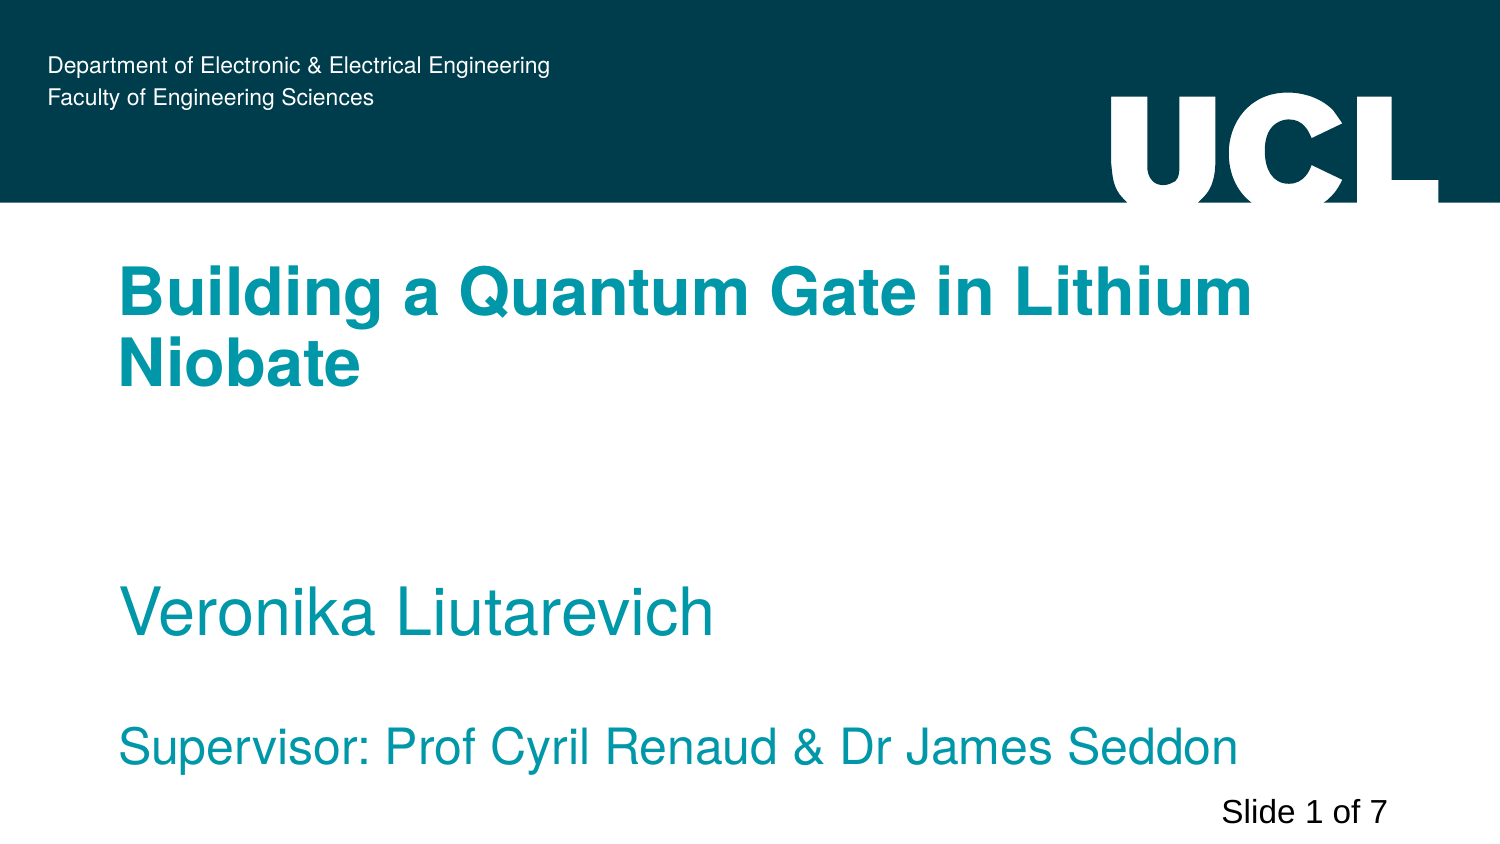

Department of Electronic & Electrical Engineering
Faculty of Engineering Sciences
# Building a Quantum Gate in Lithium Niobate

Veronika Liutarevich
Supervisor: Prof Cyril Renaud & Dr James Seddon